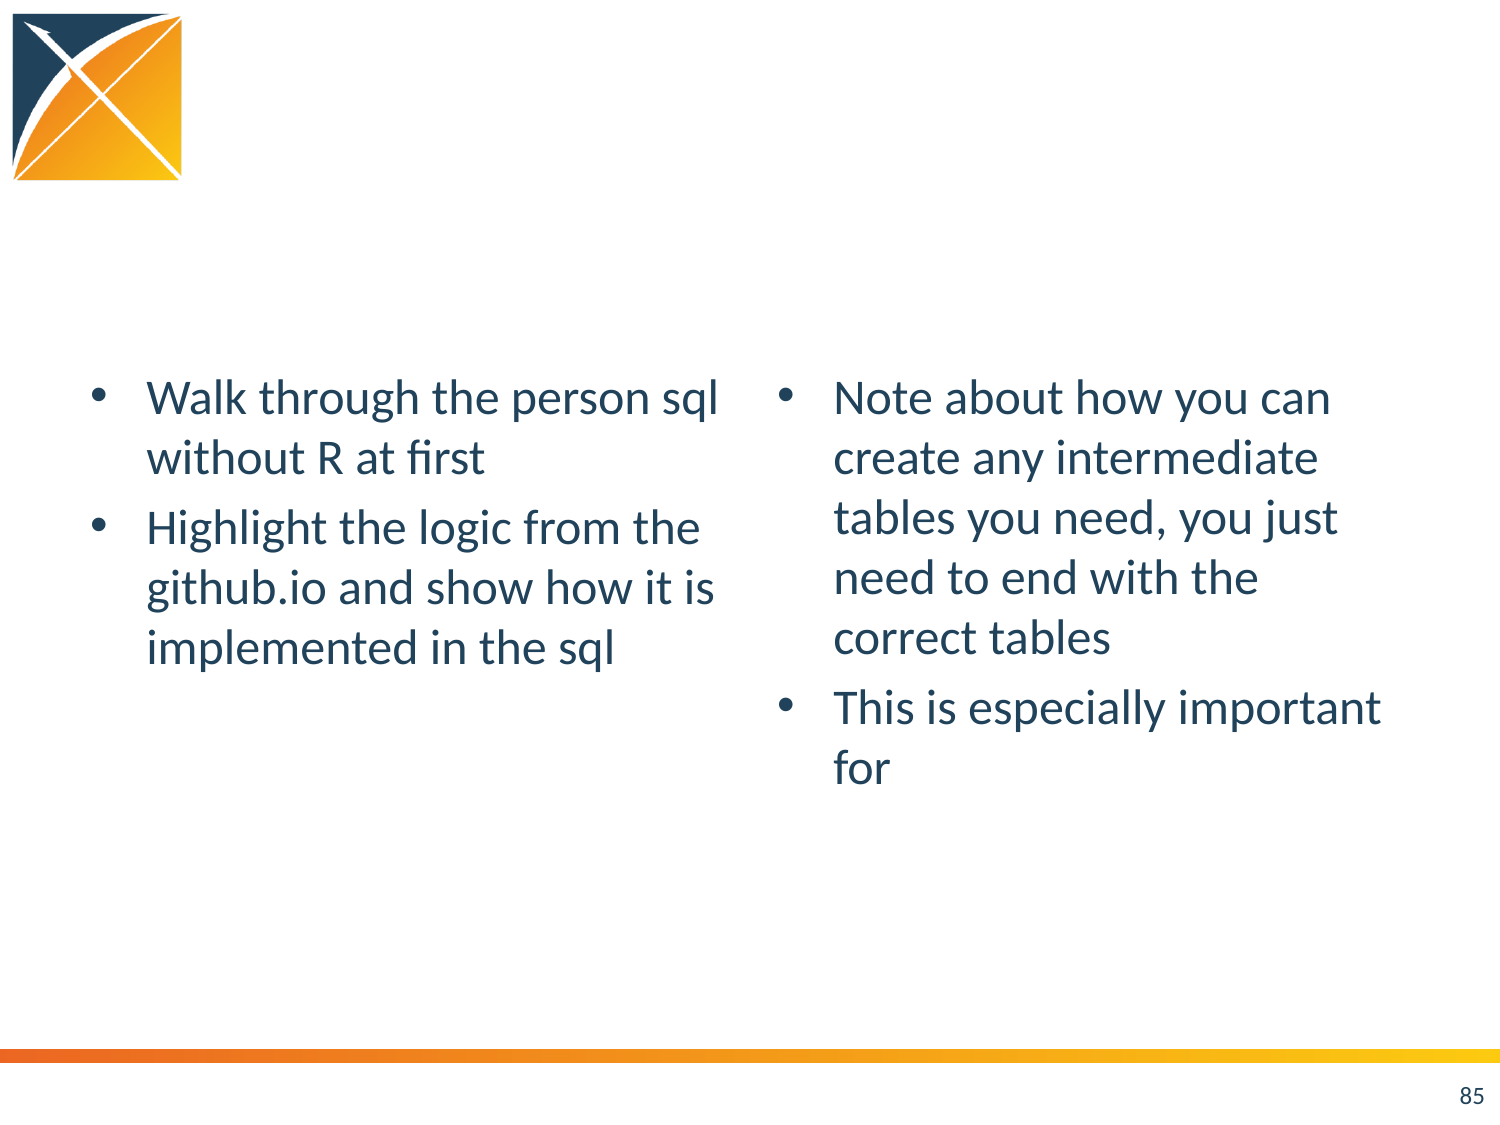

#

Walk through the person sql without R at first
Highlight the logic from the github.io and show how it is implemented in the sql
Note about how you can create any intermediate tables you need, you just need to end with the correct tables
This is especially important for
85